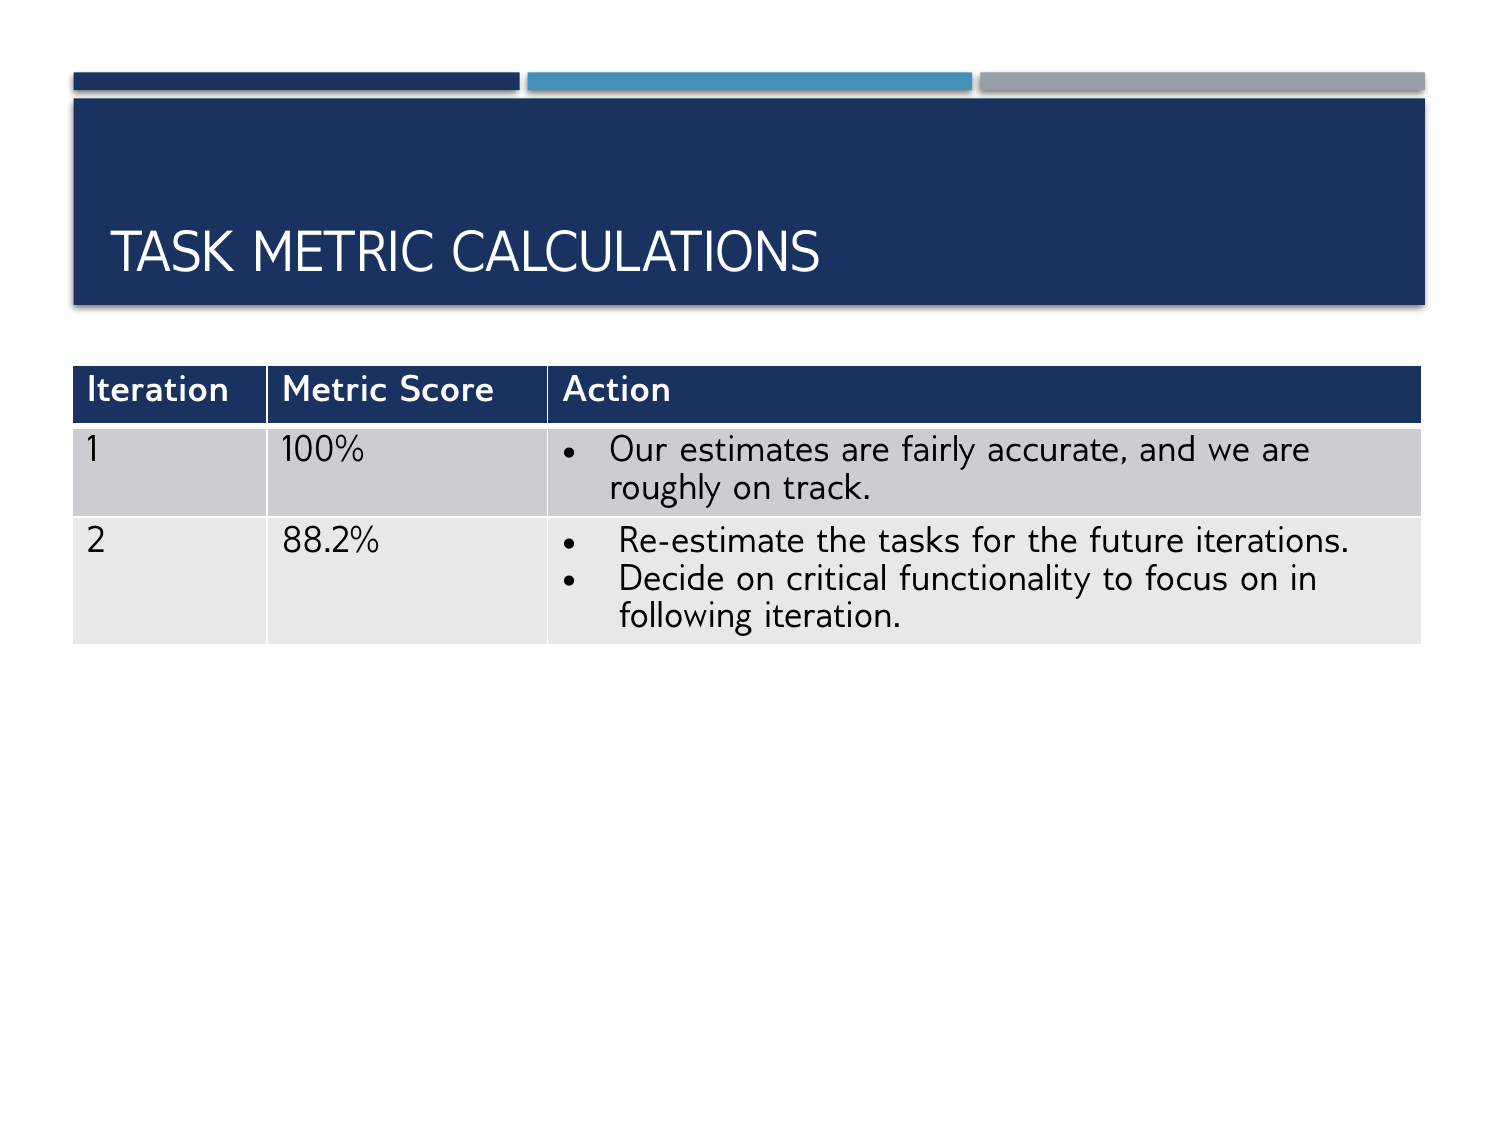

# Task Metric Calculations
| Iteration | Metric Score | Action |
| --- | --- | --- |
| 1 | 100% | Our estimates are fairly accurate, and we are roughly on track. |
| 2 | 88.2% | Re-estimate the tasks for the future iterations. Decide on critical functionality to focus on in following iteration. |